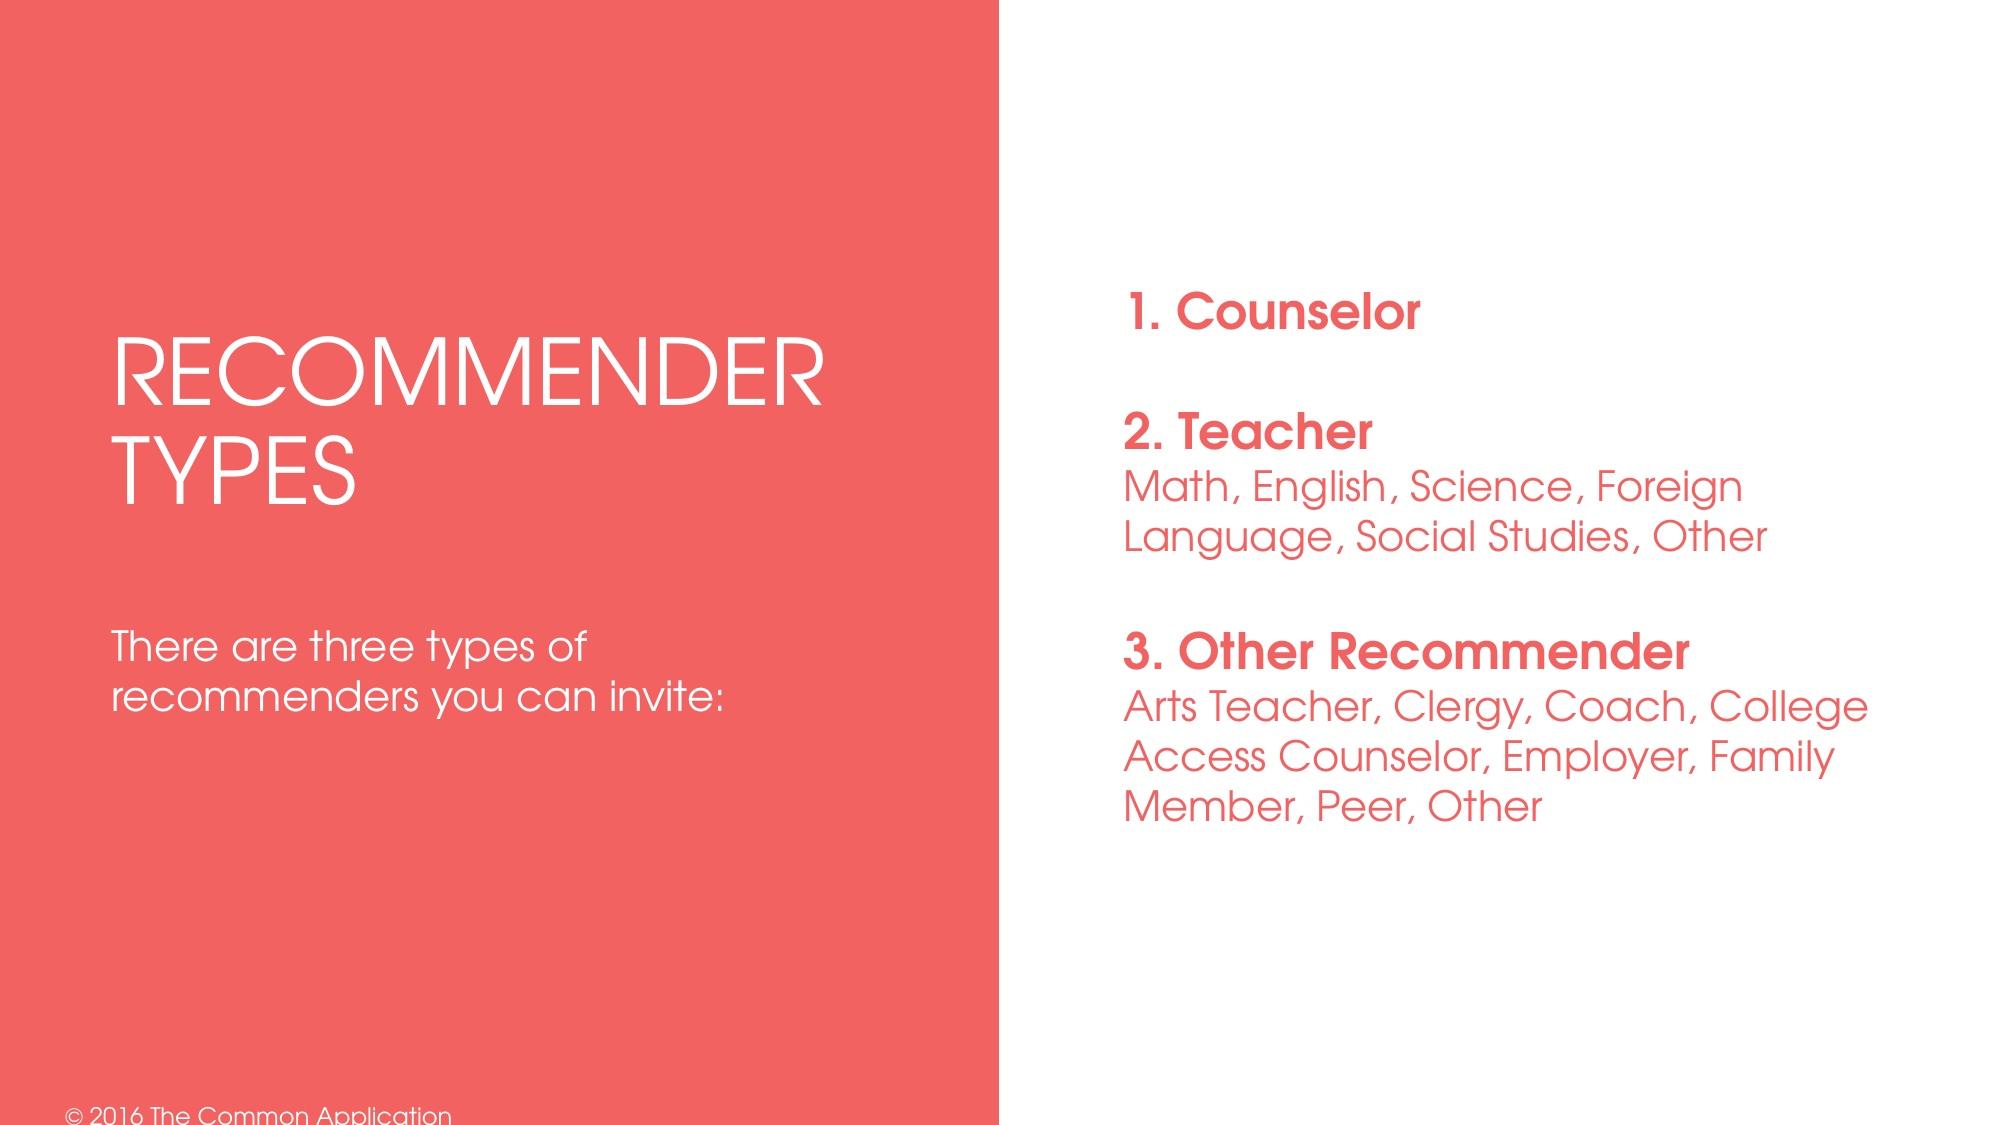

1. Counselor

2. Teacher
Math, English, Science, Foreign Language, Social Studies, Other

3. Other Recommender
Arts Teacher, Clergy, Coach, College Access Counselor, Employer, Family Member, Peer, Other
# RECOMMENDER TYPES
There are three types of recommenders you can invite:
13
© 2016 The Common Application